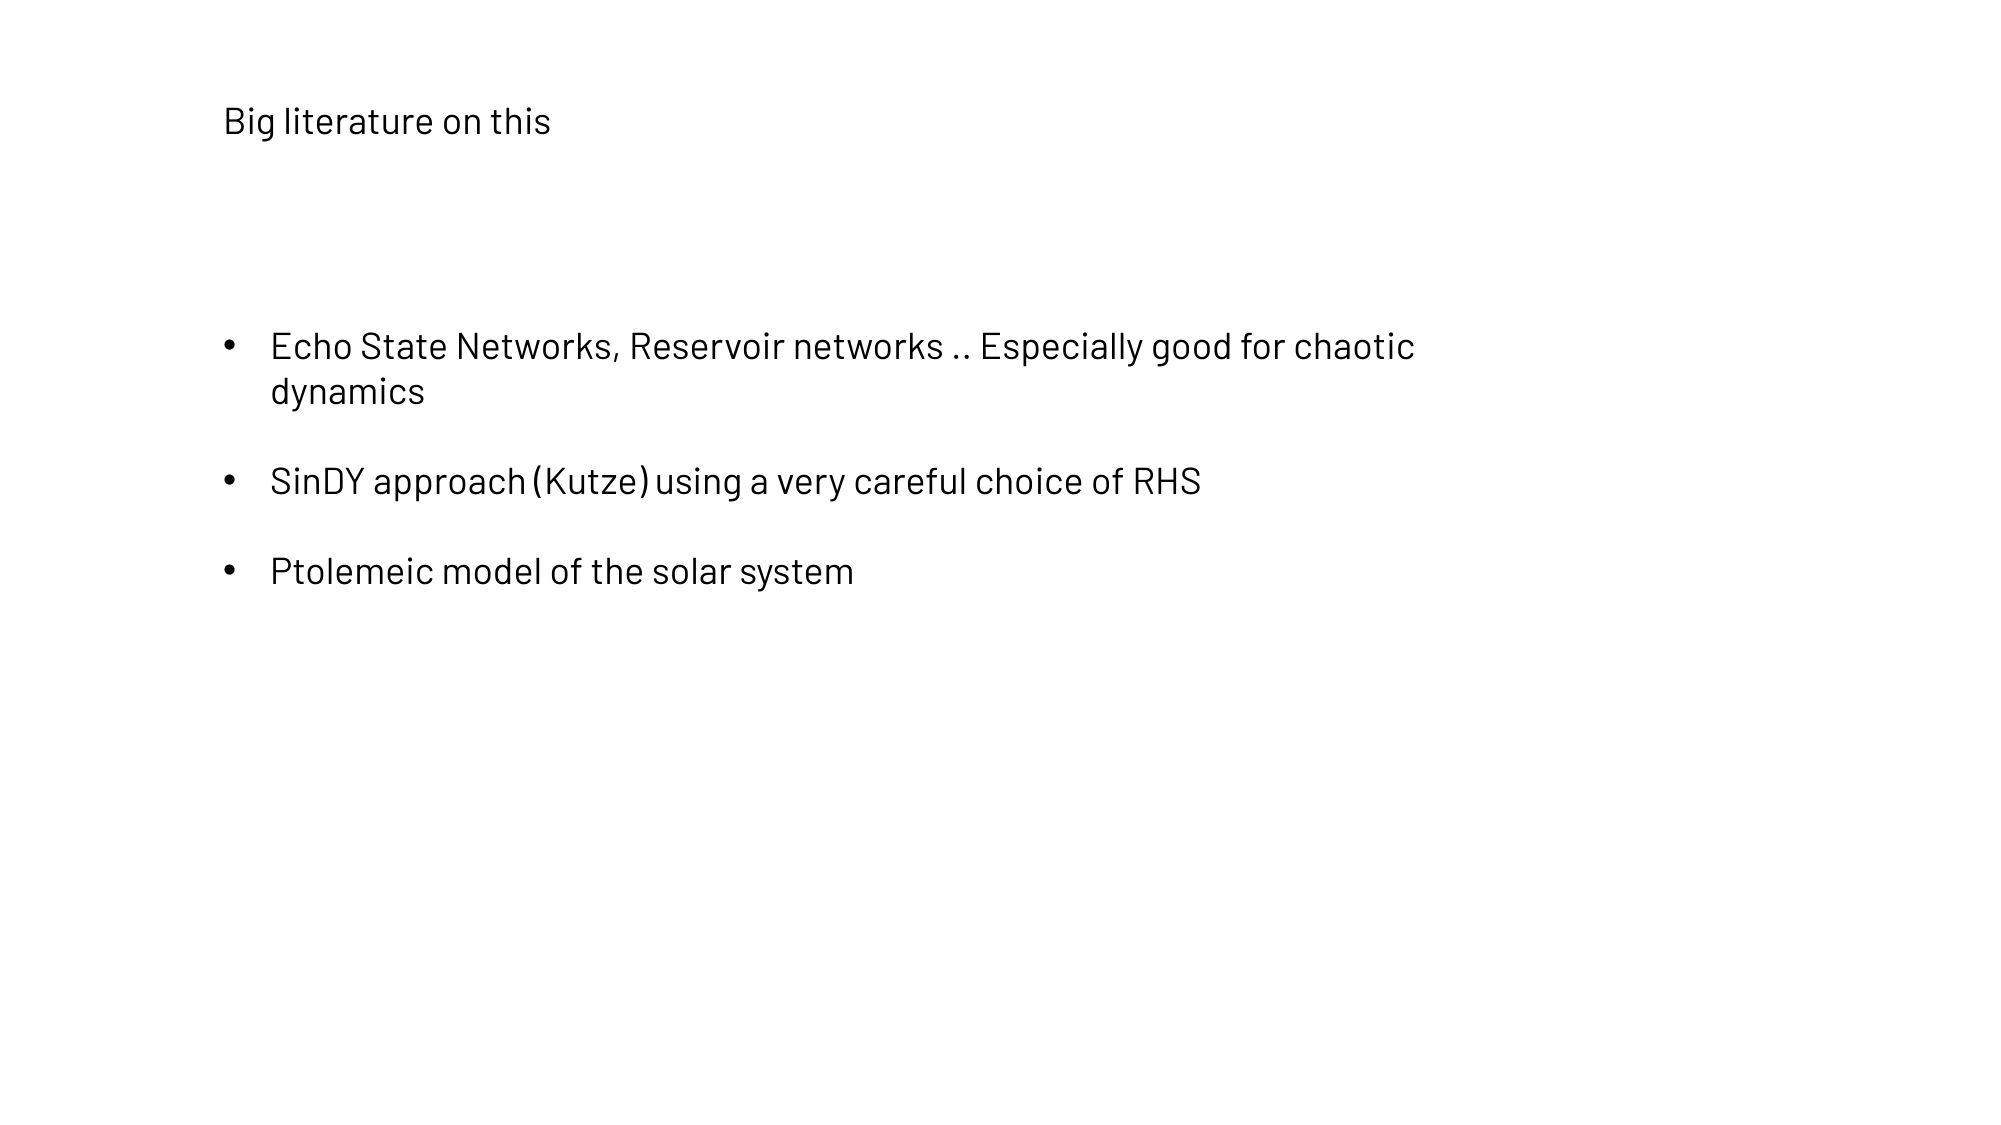

Big literature on this

Echo State Networks, Reservoir networks .. Especially good for chaotic dynamics

SinDY approach (Kutze) using a very careful choice of RHS

Ptolemeic model of the solar system